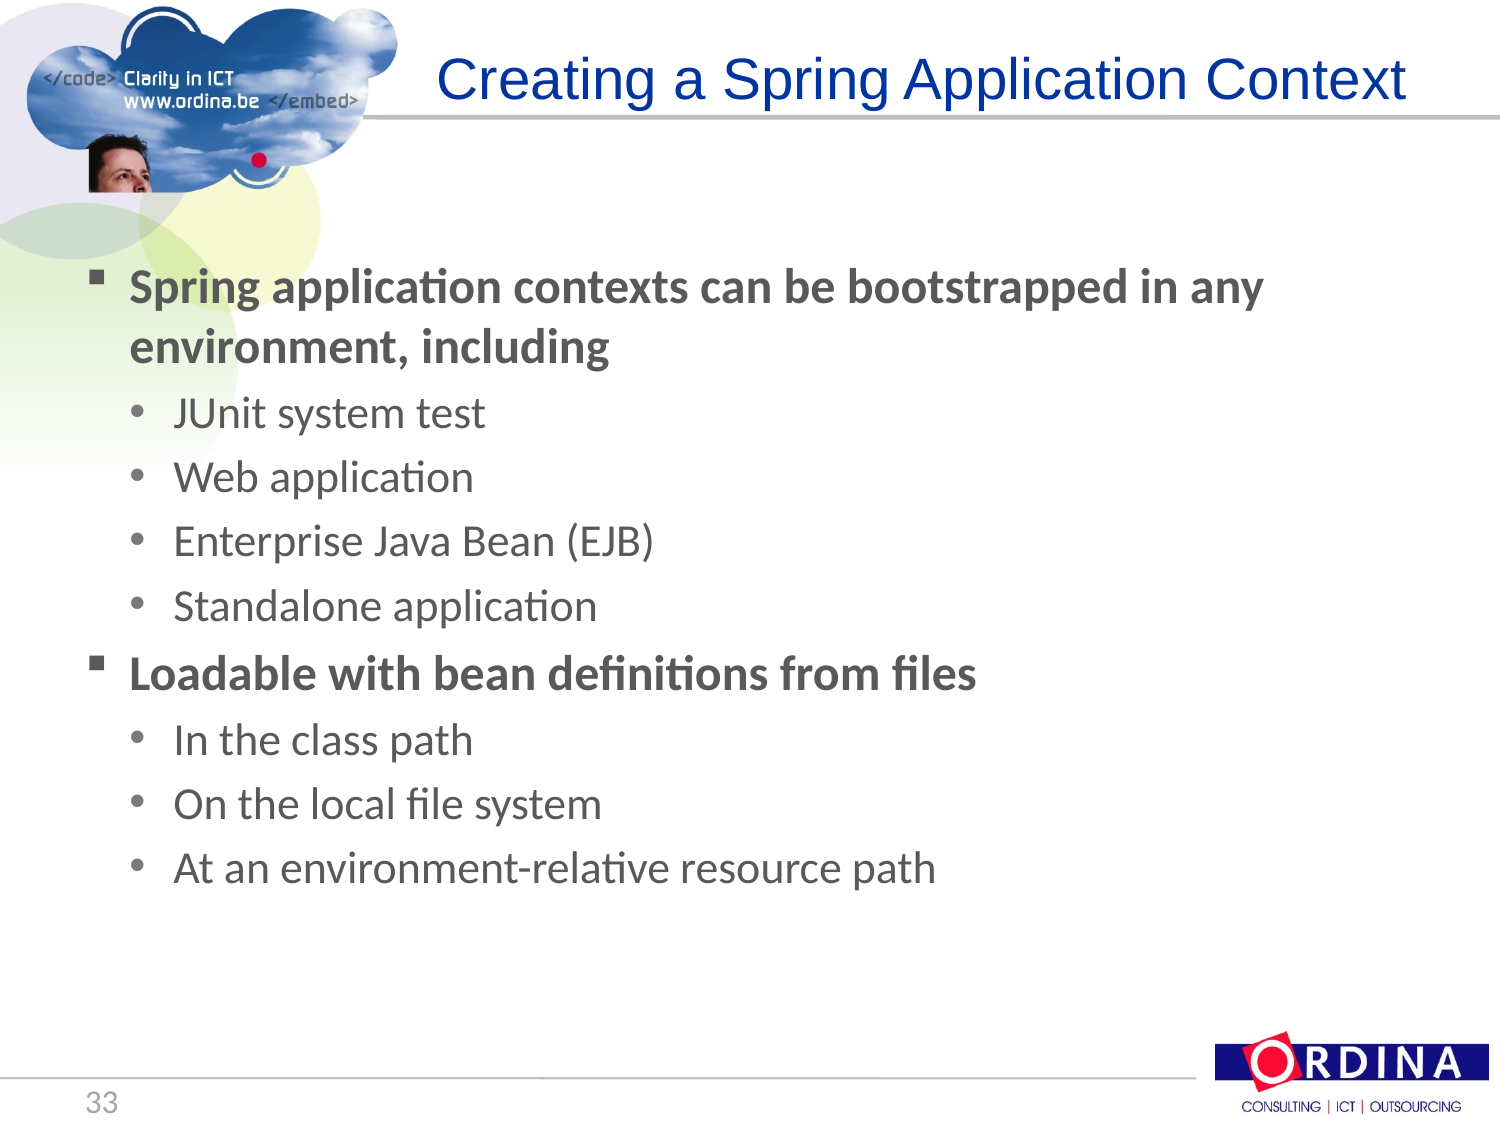

# Creating a Spring Application Context
Spring application contexts can be bootstrapped in any environment, including
JUnit system test
Web application
Enterprise Java Bean (EJB)
Standalone application
Loadable with bean definitions from files
In the class path
On the local file system
At an environment-relative resource path
33